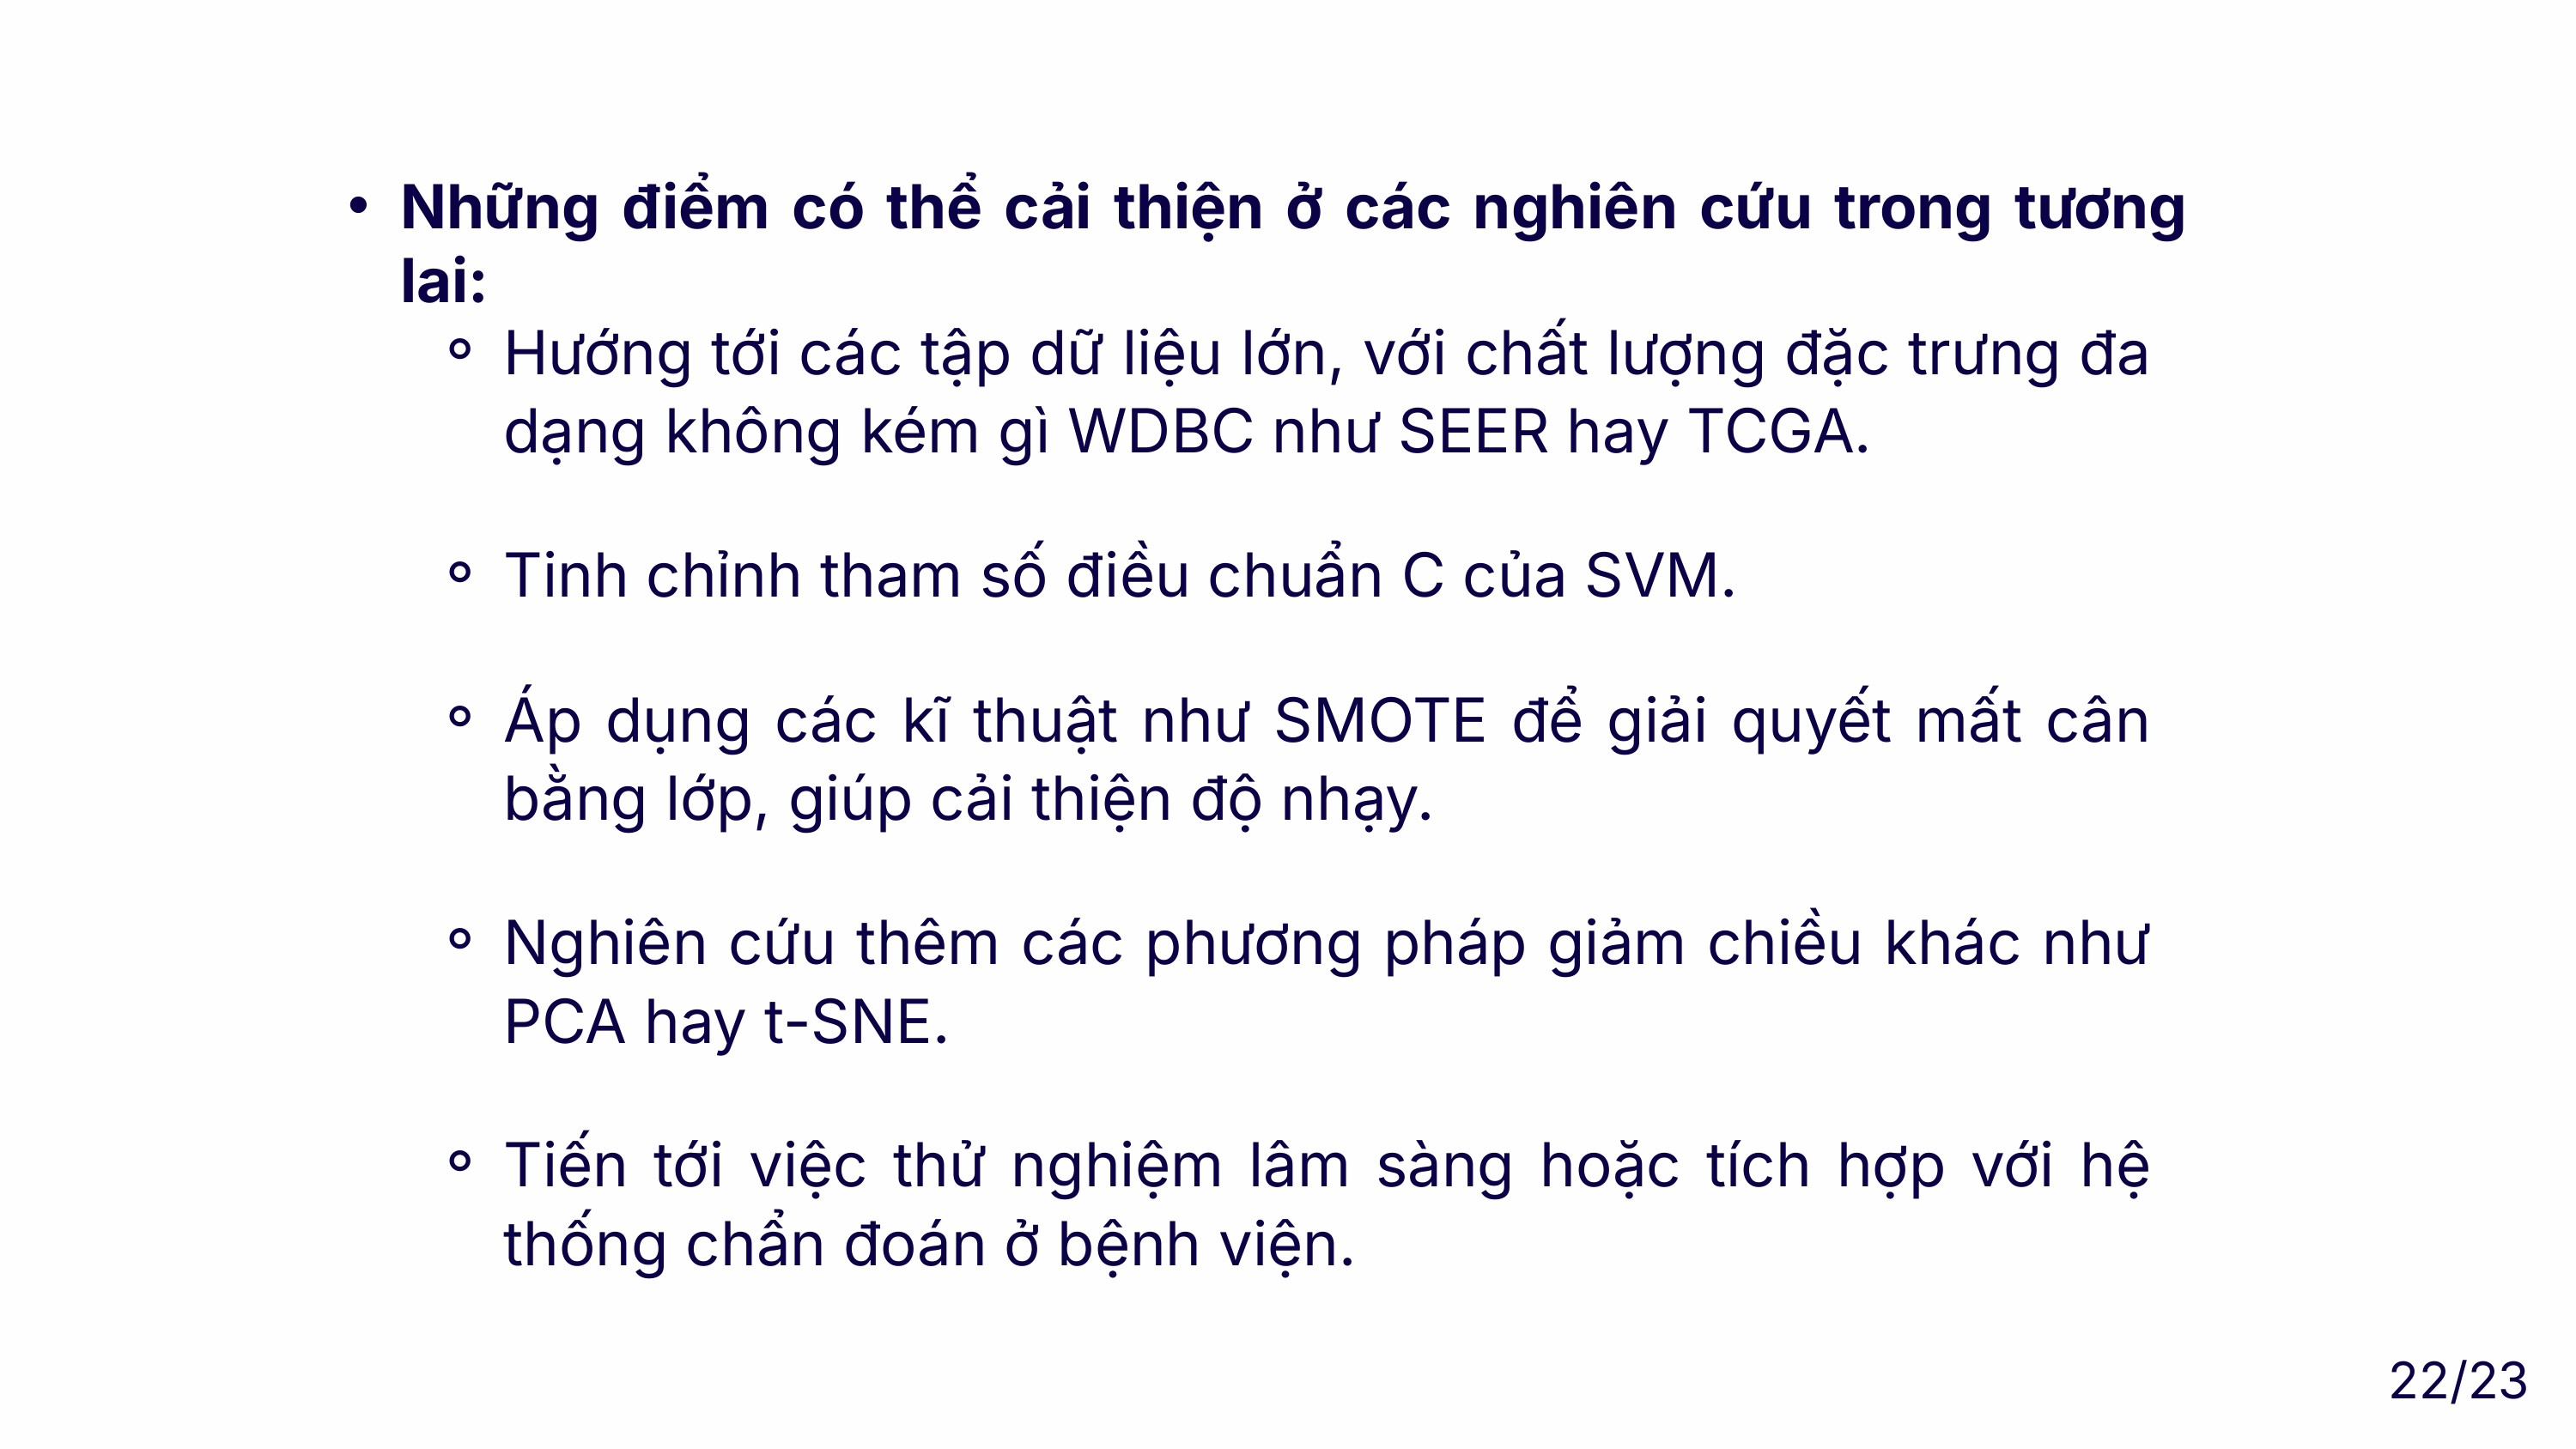

Những điểm có thể cải thiện ở các nghiên cứu trong tương lai:
Hướng tới các tập dữ liệu lớn, với chất lượng đặc trưng đa dạng không kém gì WDBC như SEER hay TCGA.
Tinh chỉnh tham số điều chuẩn C của SVM.
Áp dụng các kĩ thuật như SMOTE để giải quyết mất cân bằng lớp, giúp cải thiện độ nhạy.
Nghiên cứu thêm các phương pháp giảm chiều khác như PCA hay t-SNE.
Tiến tới việc thử nghiệm lâm sàng hoặc tích hợp với hệ thống chẩn đoán ở bệnh viện.
22/23